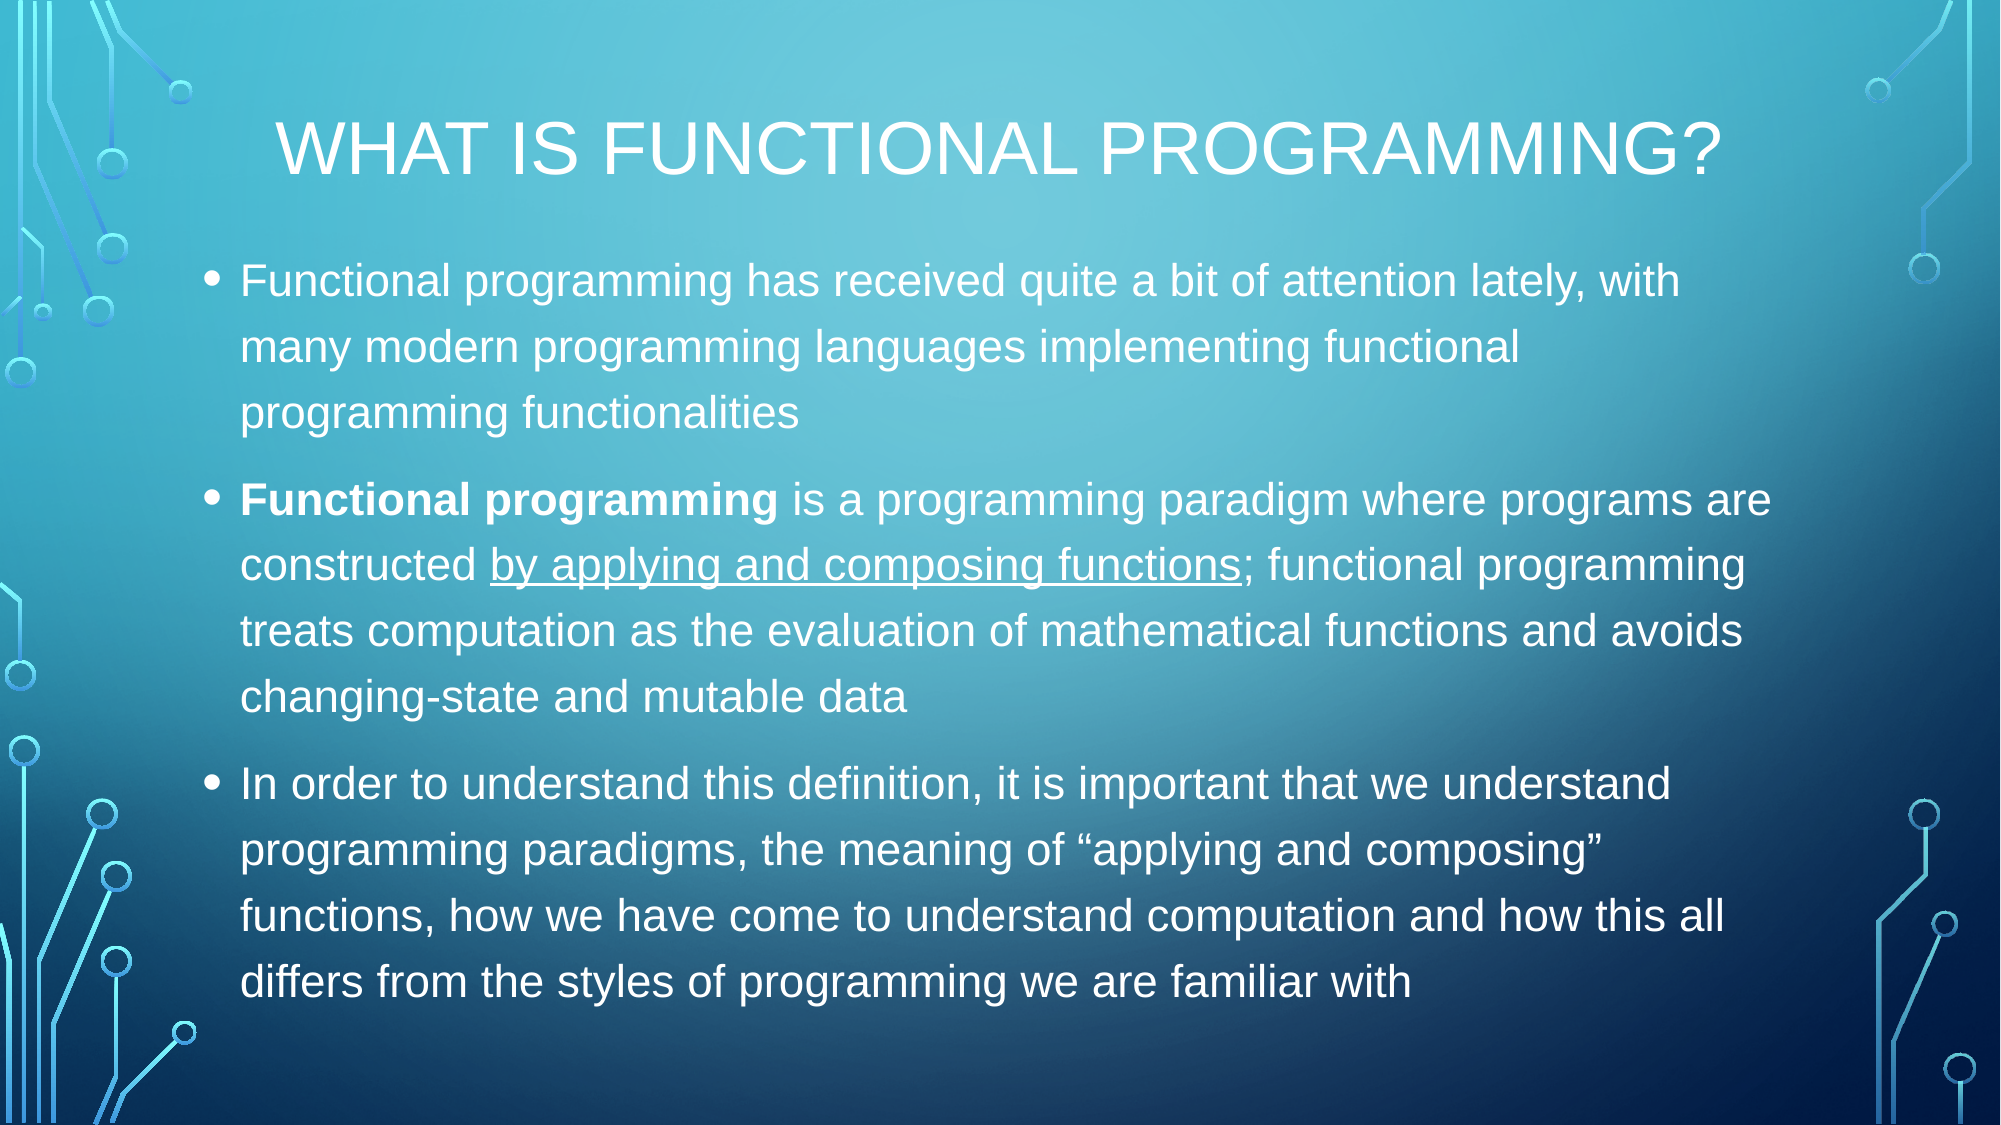

# What is functional programming?
Functional programming has received quite a bit of attention lately, with many modern programming languages implementing functional programming functionalities
Functional programming is a programming paradigm where programs are constructed by applying and composing functions; functional programming treats computation as the evaluation of mathematical functions and avoids changing-state and mutable data
In order to understand this definition, it is important that we understand programming paradigms, the meaning of “applying and composing” functions, how we have come to understand computation and how this all differs from the styles of programming we are familiar with